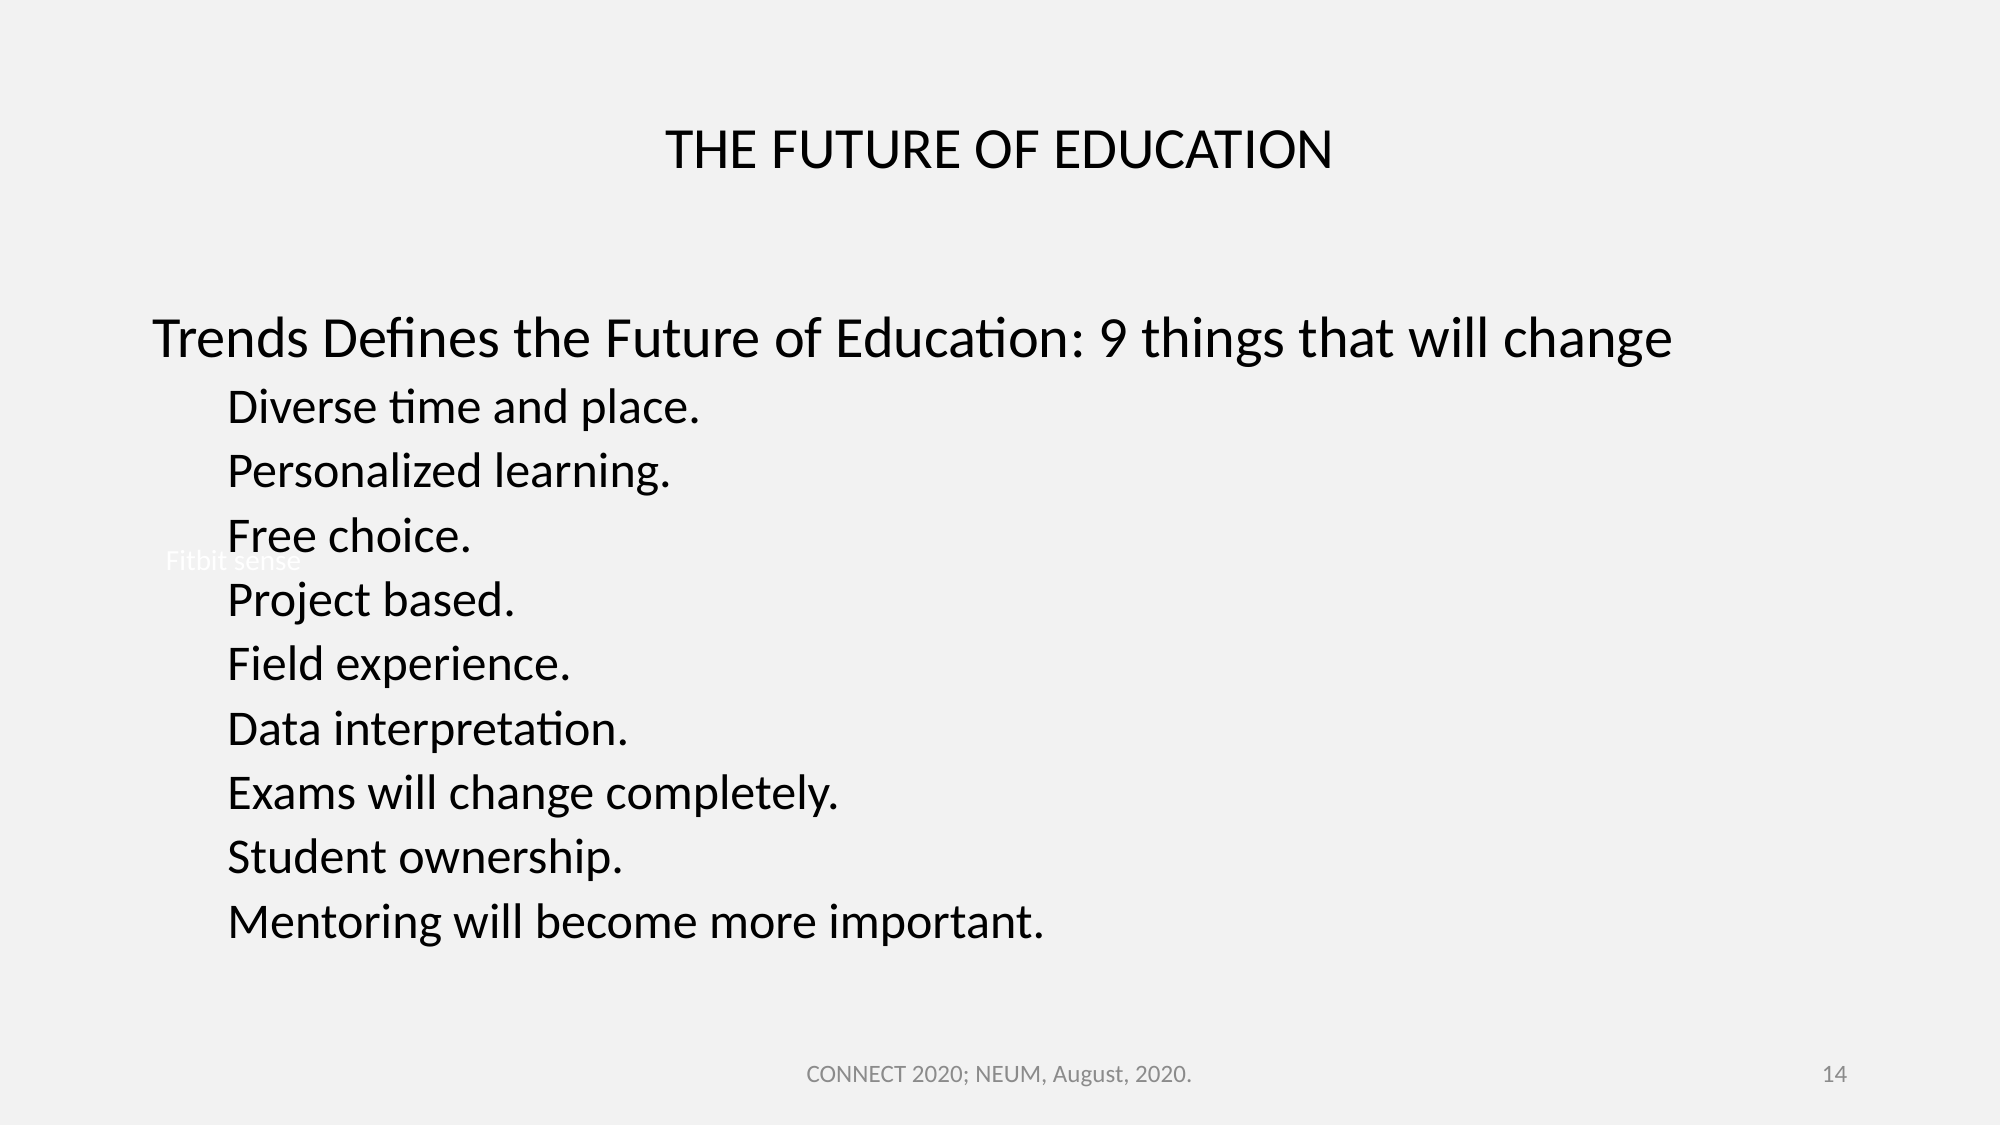

# THE FUTURE OF EDUCATION
Trends Defines the Future of Education: 9 things that will change
Diverse time and place.
Personalized learning.
Free choice.
Project based.
Field experience.
Data interpretation.
Exams will change completely.
Student ownership.
Mentoring will become more important.

Fitbit sense
CONNECT 2020; NEUM, August, 2020.
14